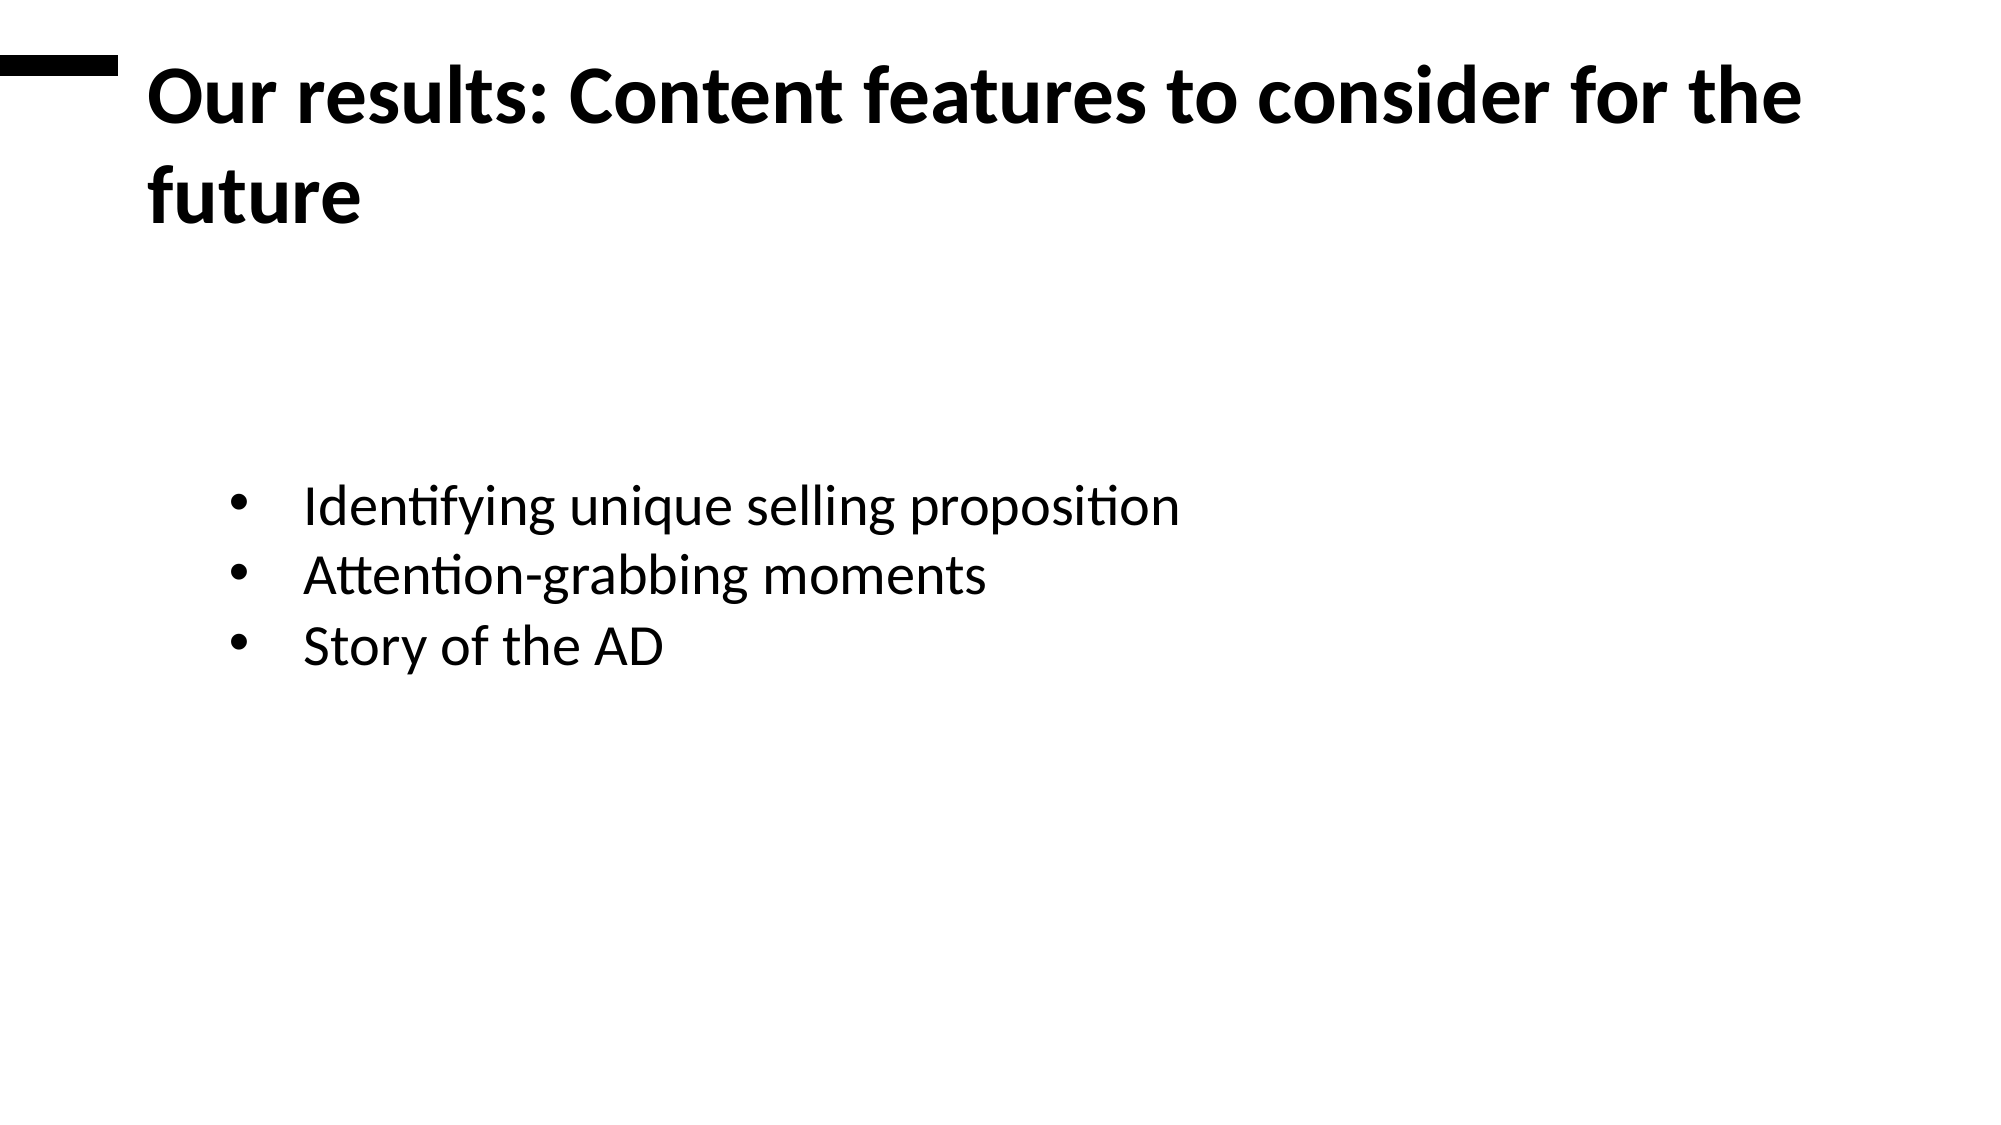

Our results: Content features to consider for the future

Identifying unique selling proposition
Attention-grabbing moments
Story of the AD